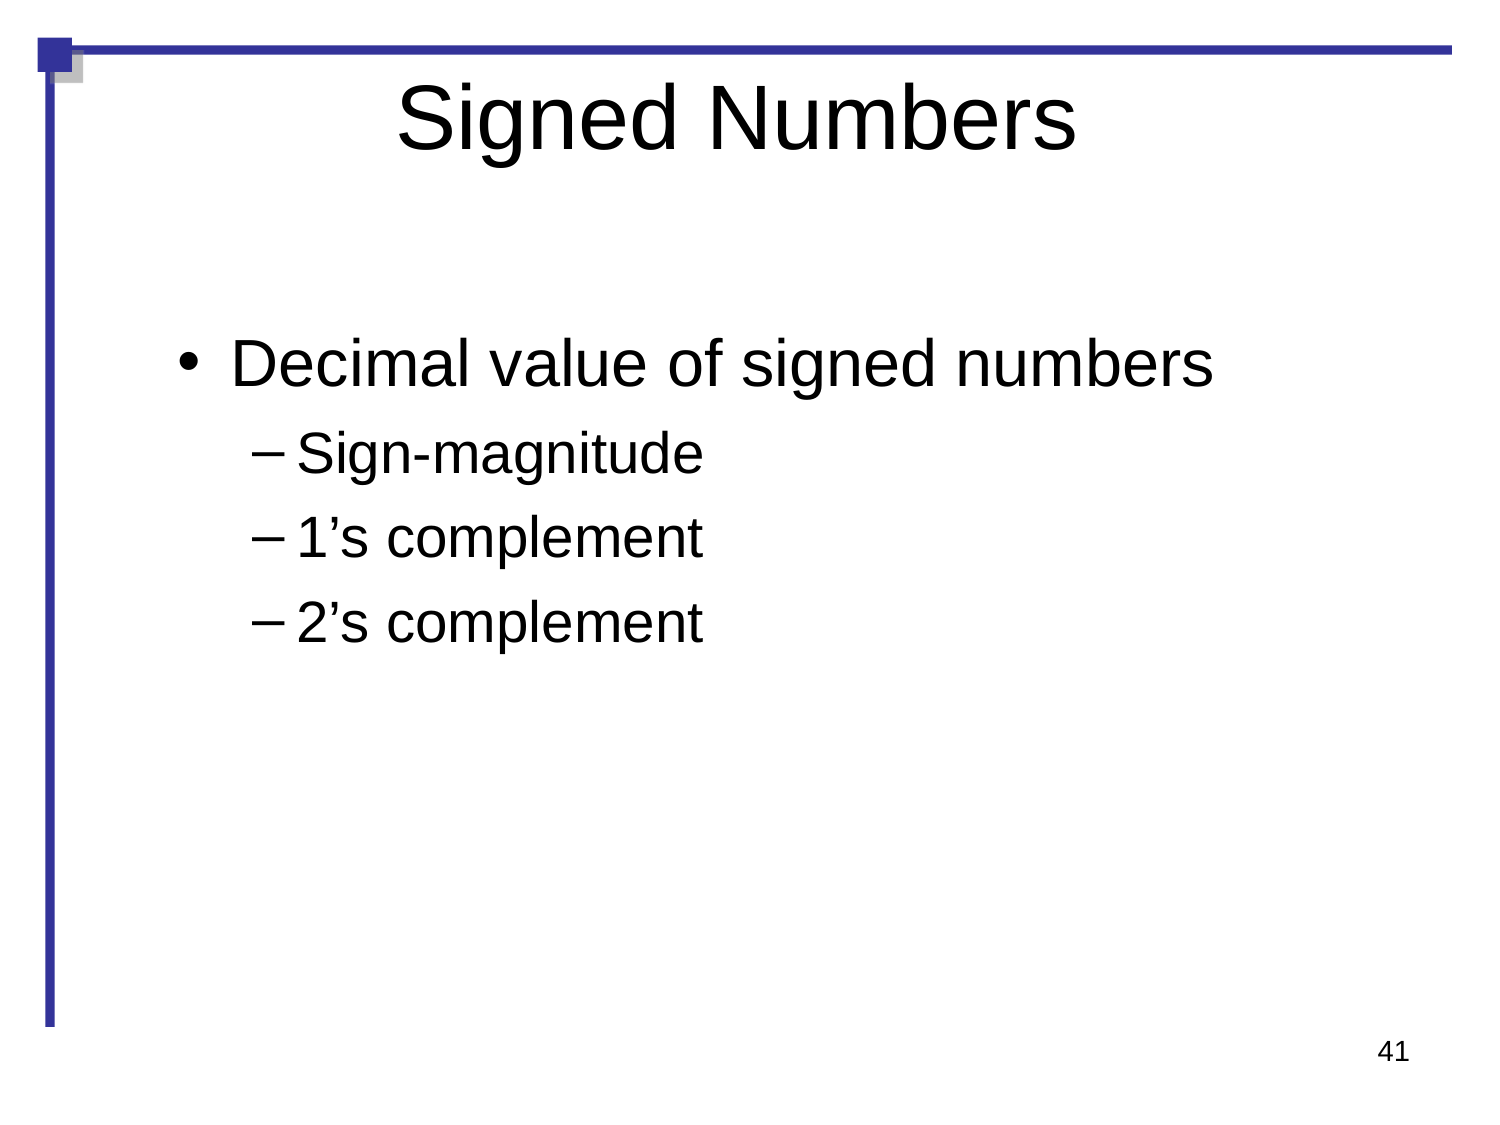

Signed Numbers
Decimal value of signed numbers
Sign-magnitude
1’s complement
2’s complement

41